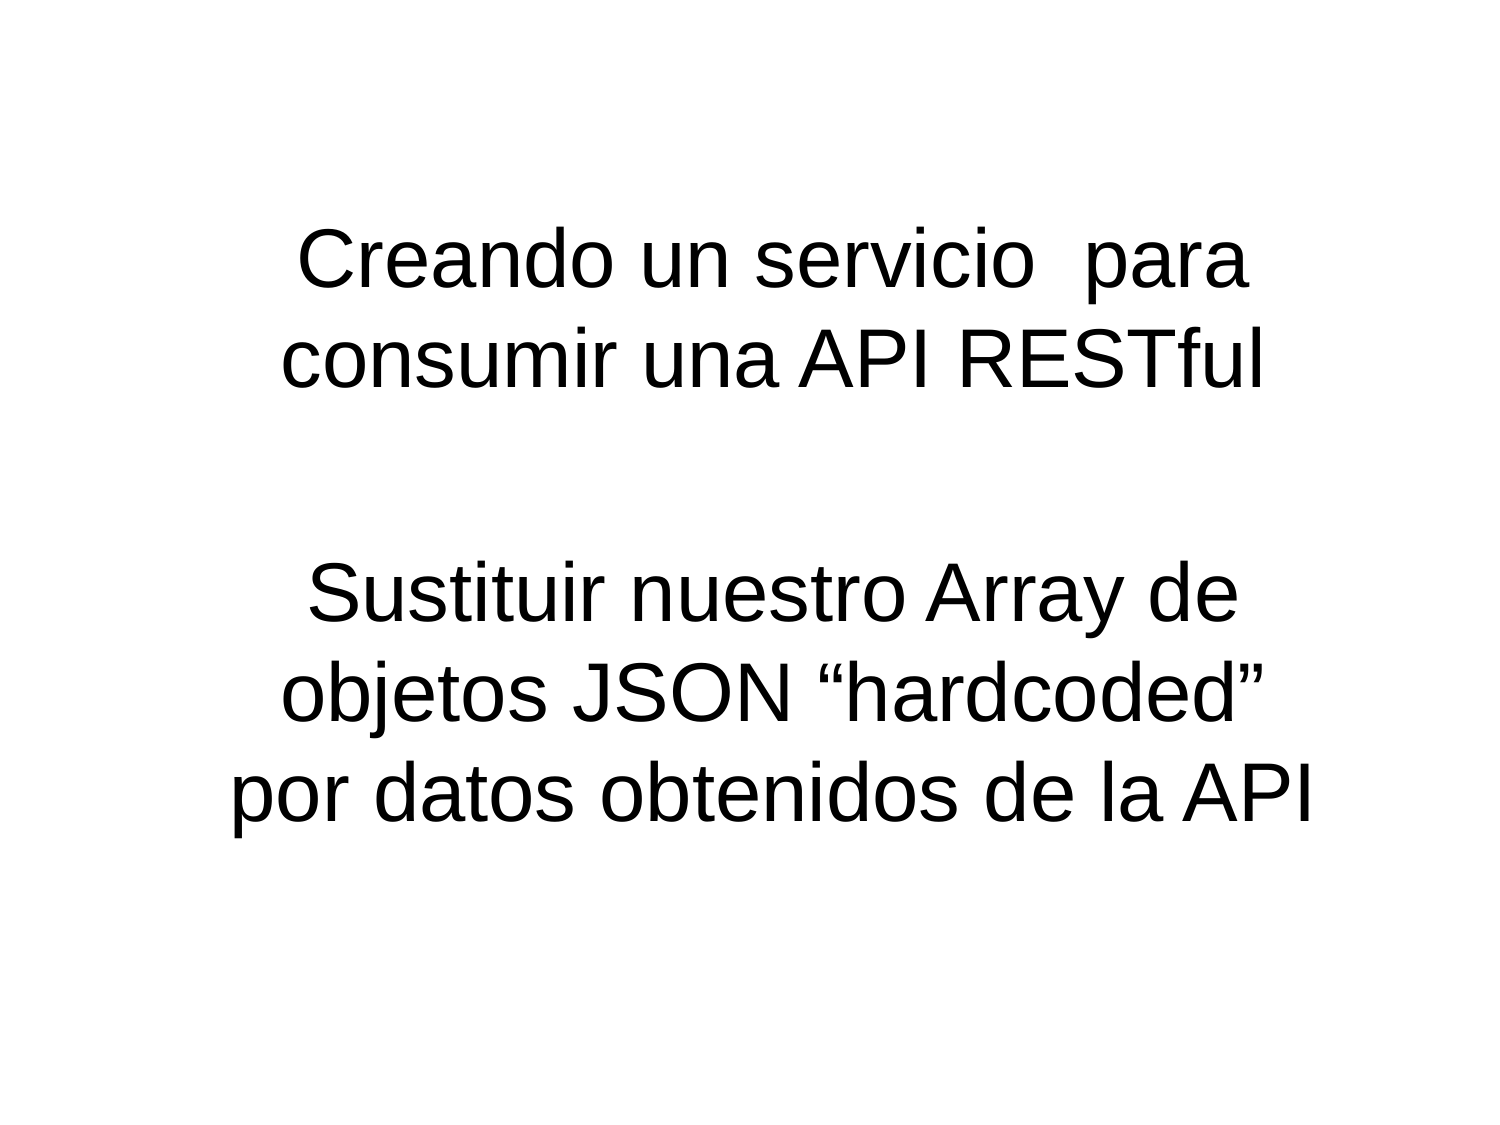

Creando un servicio  para consumir una API RESTful

Sustituir nuestro Array de objetos JSON “hardcoded” por datos obtenidos de la API